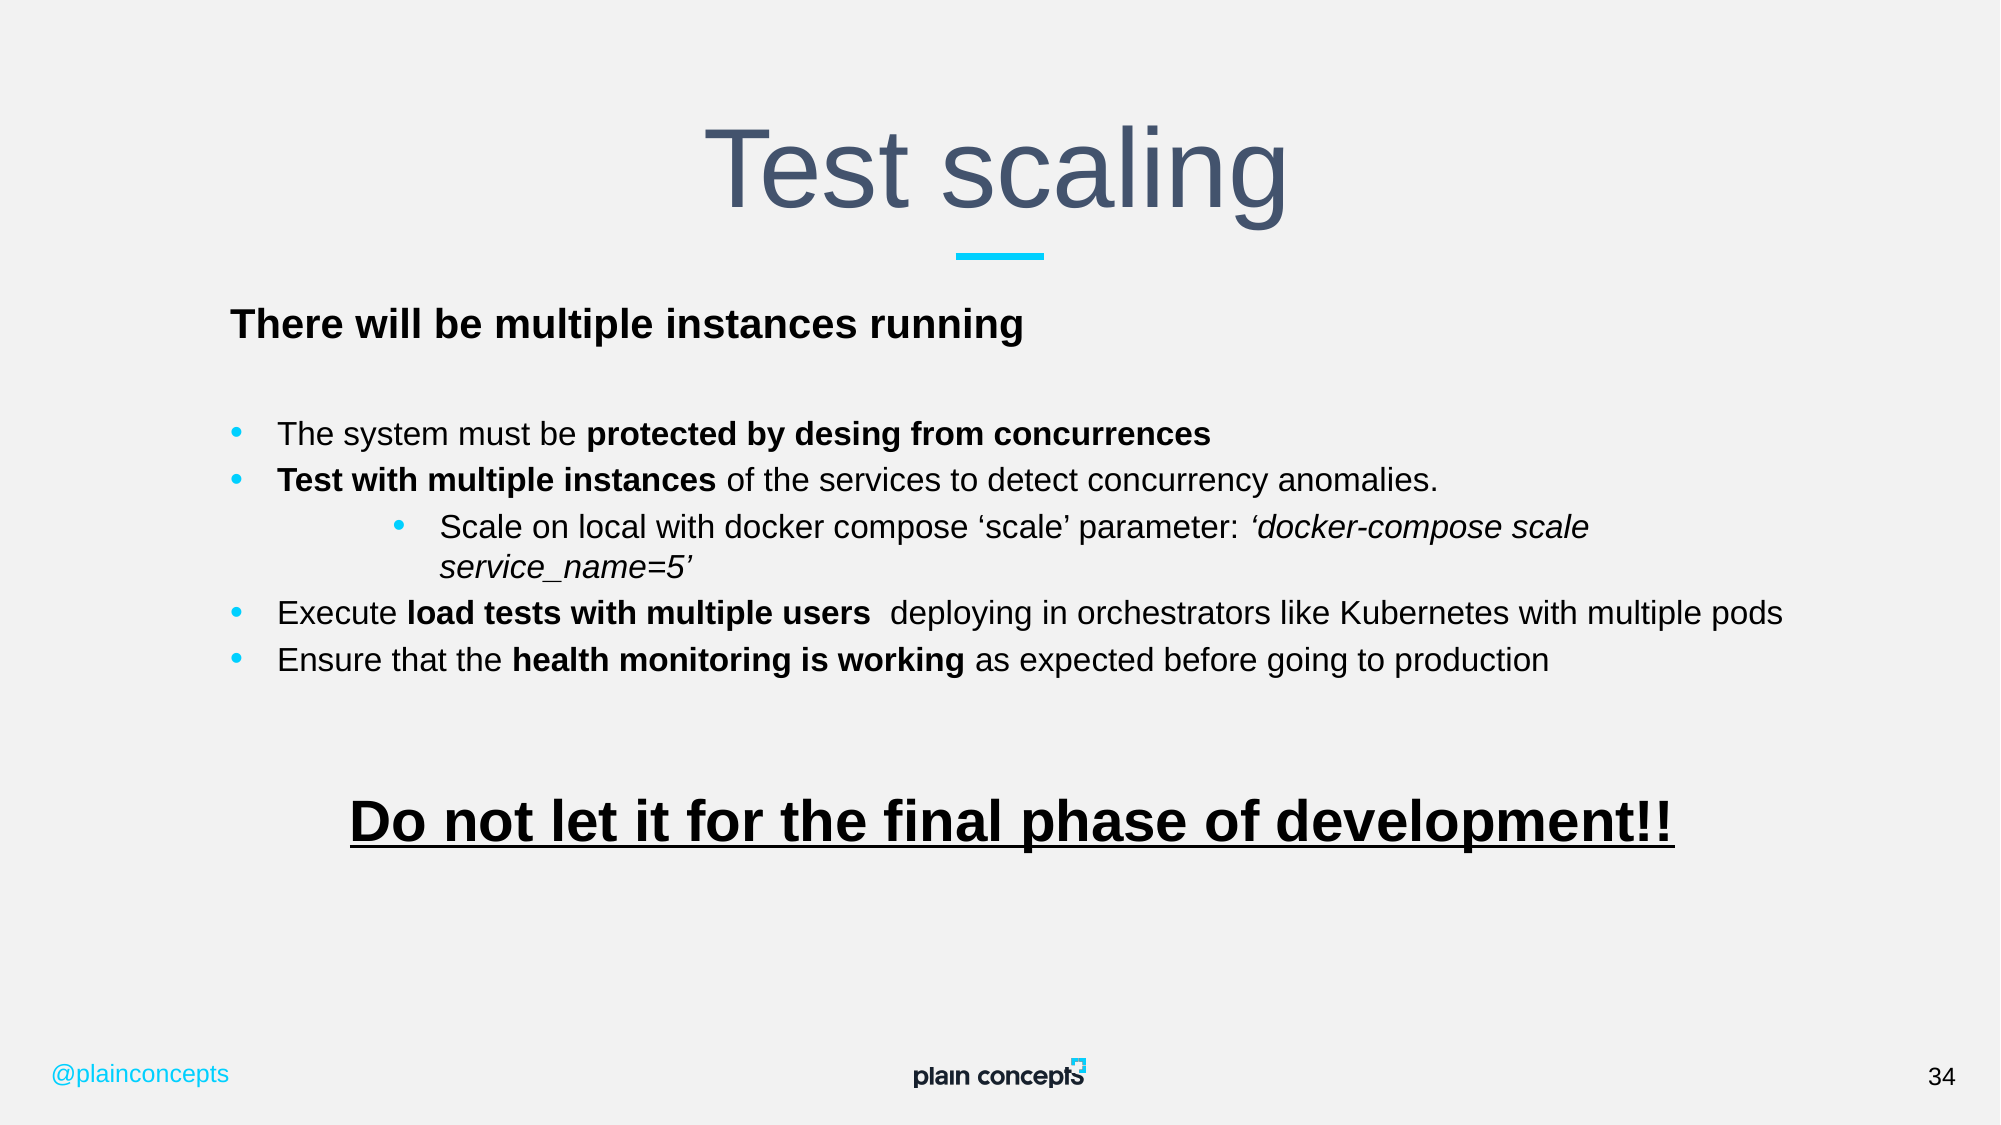

# Test scaling
There will be multiple instances running

The system must be protected by desing from concurrences
Test with multiple instances of the services to detect concurrency anomalies.
Scale on local with docker compose ‘scale’ parameter: ‘docker-compose scale service_name=5’
Execute load tests with multiple users  deploying in orchestrators like Kubernetes with multiple pods
Ensure that the health monitoring is working as expected before going to production

Do not let it for the final phase of development!!

@plainconcepts
34